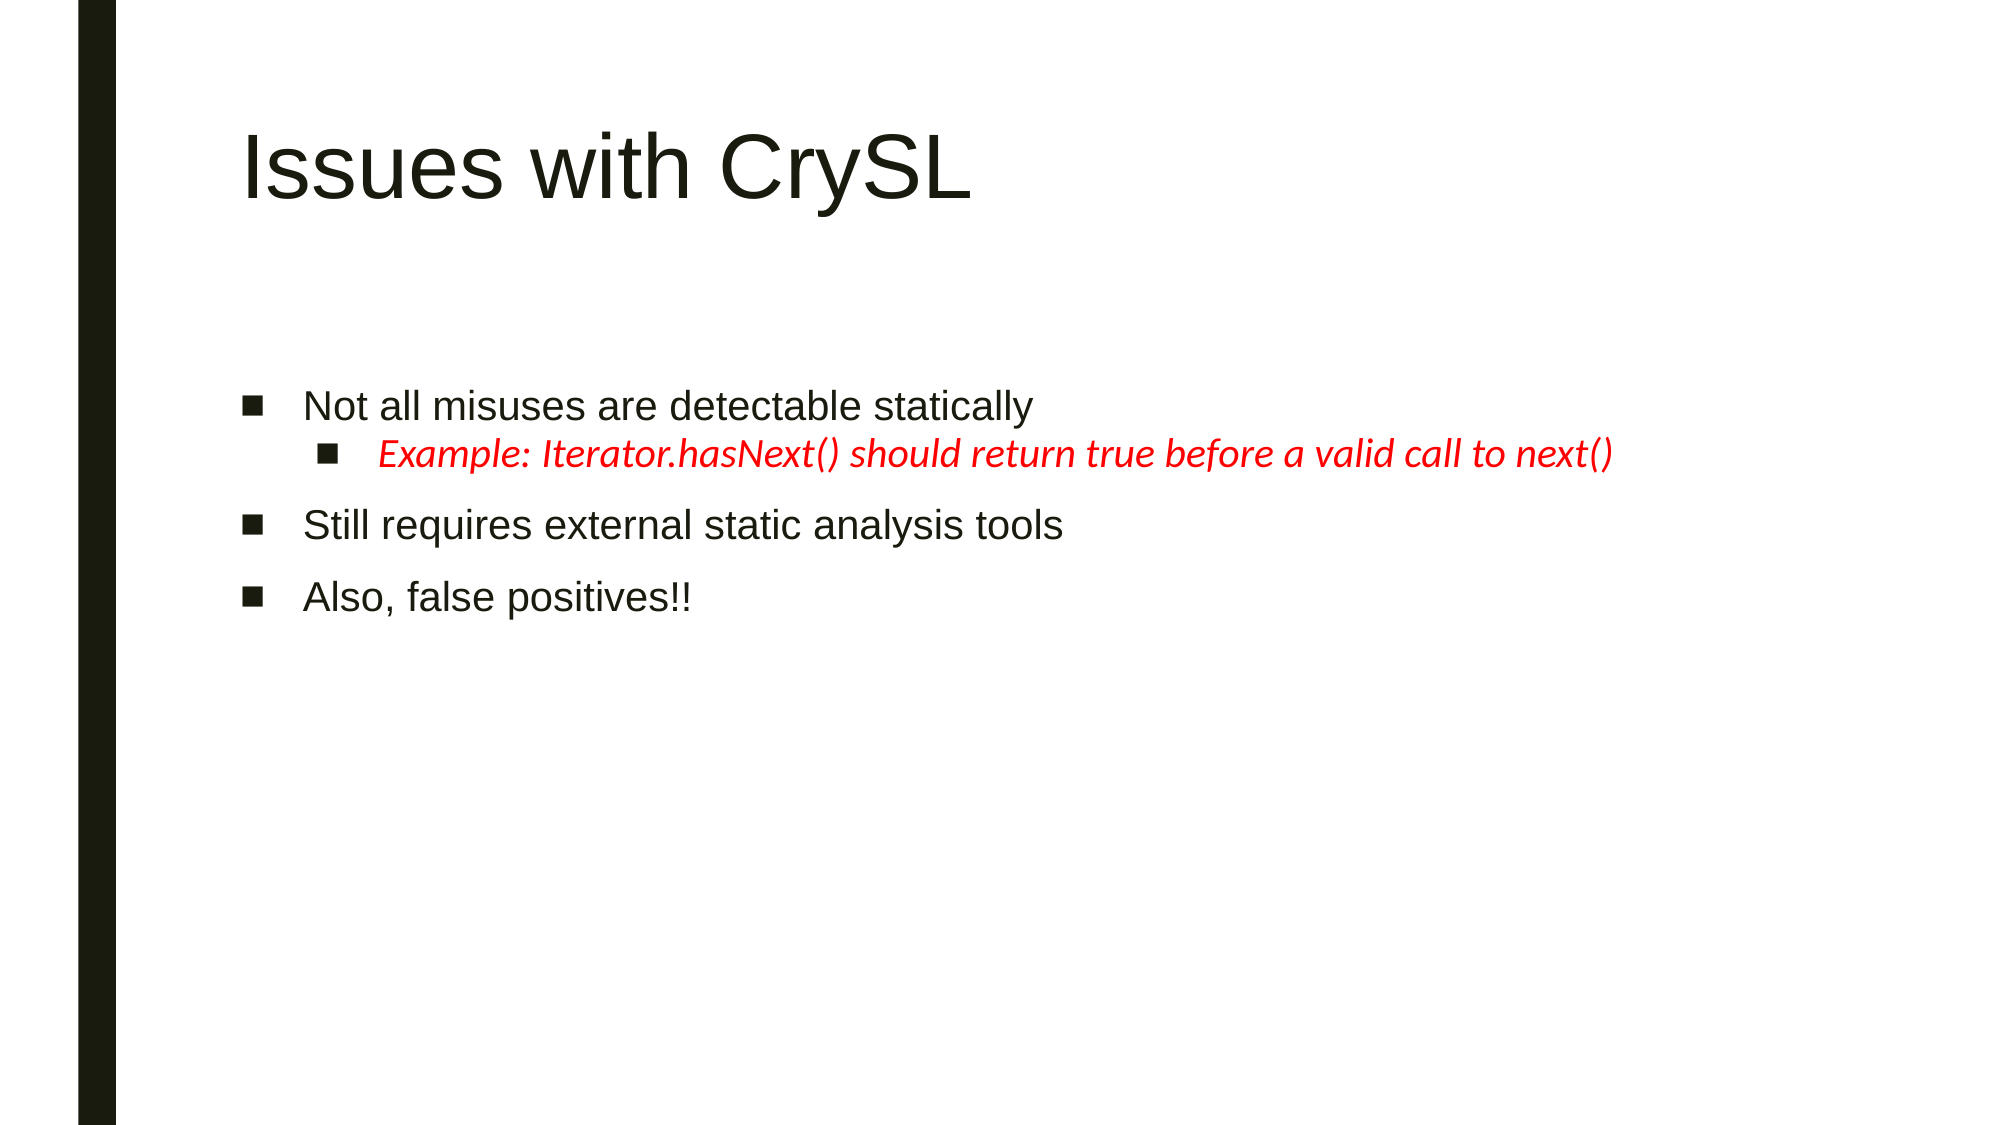

# Issues with CrySL
Not all misuses are detectable statically
Example: Iterator.hasNext() should return true before a valid call to next()
Still requires external static analysis tools
Also, false positives!!